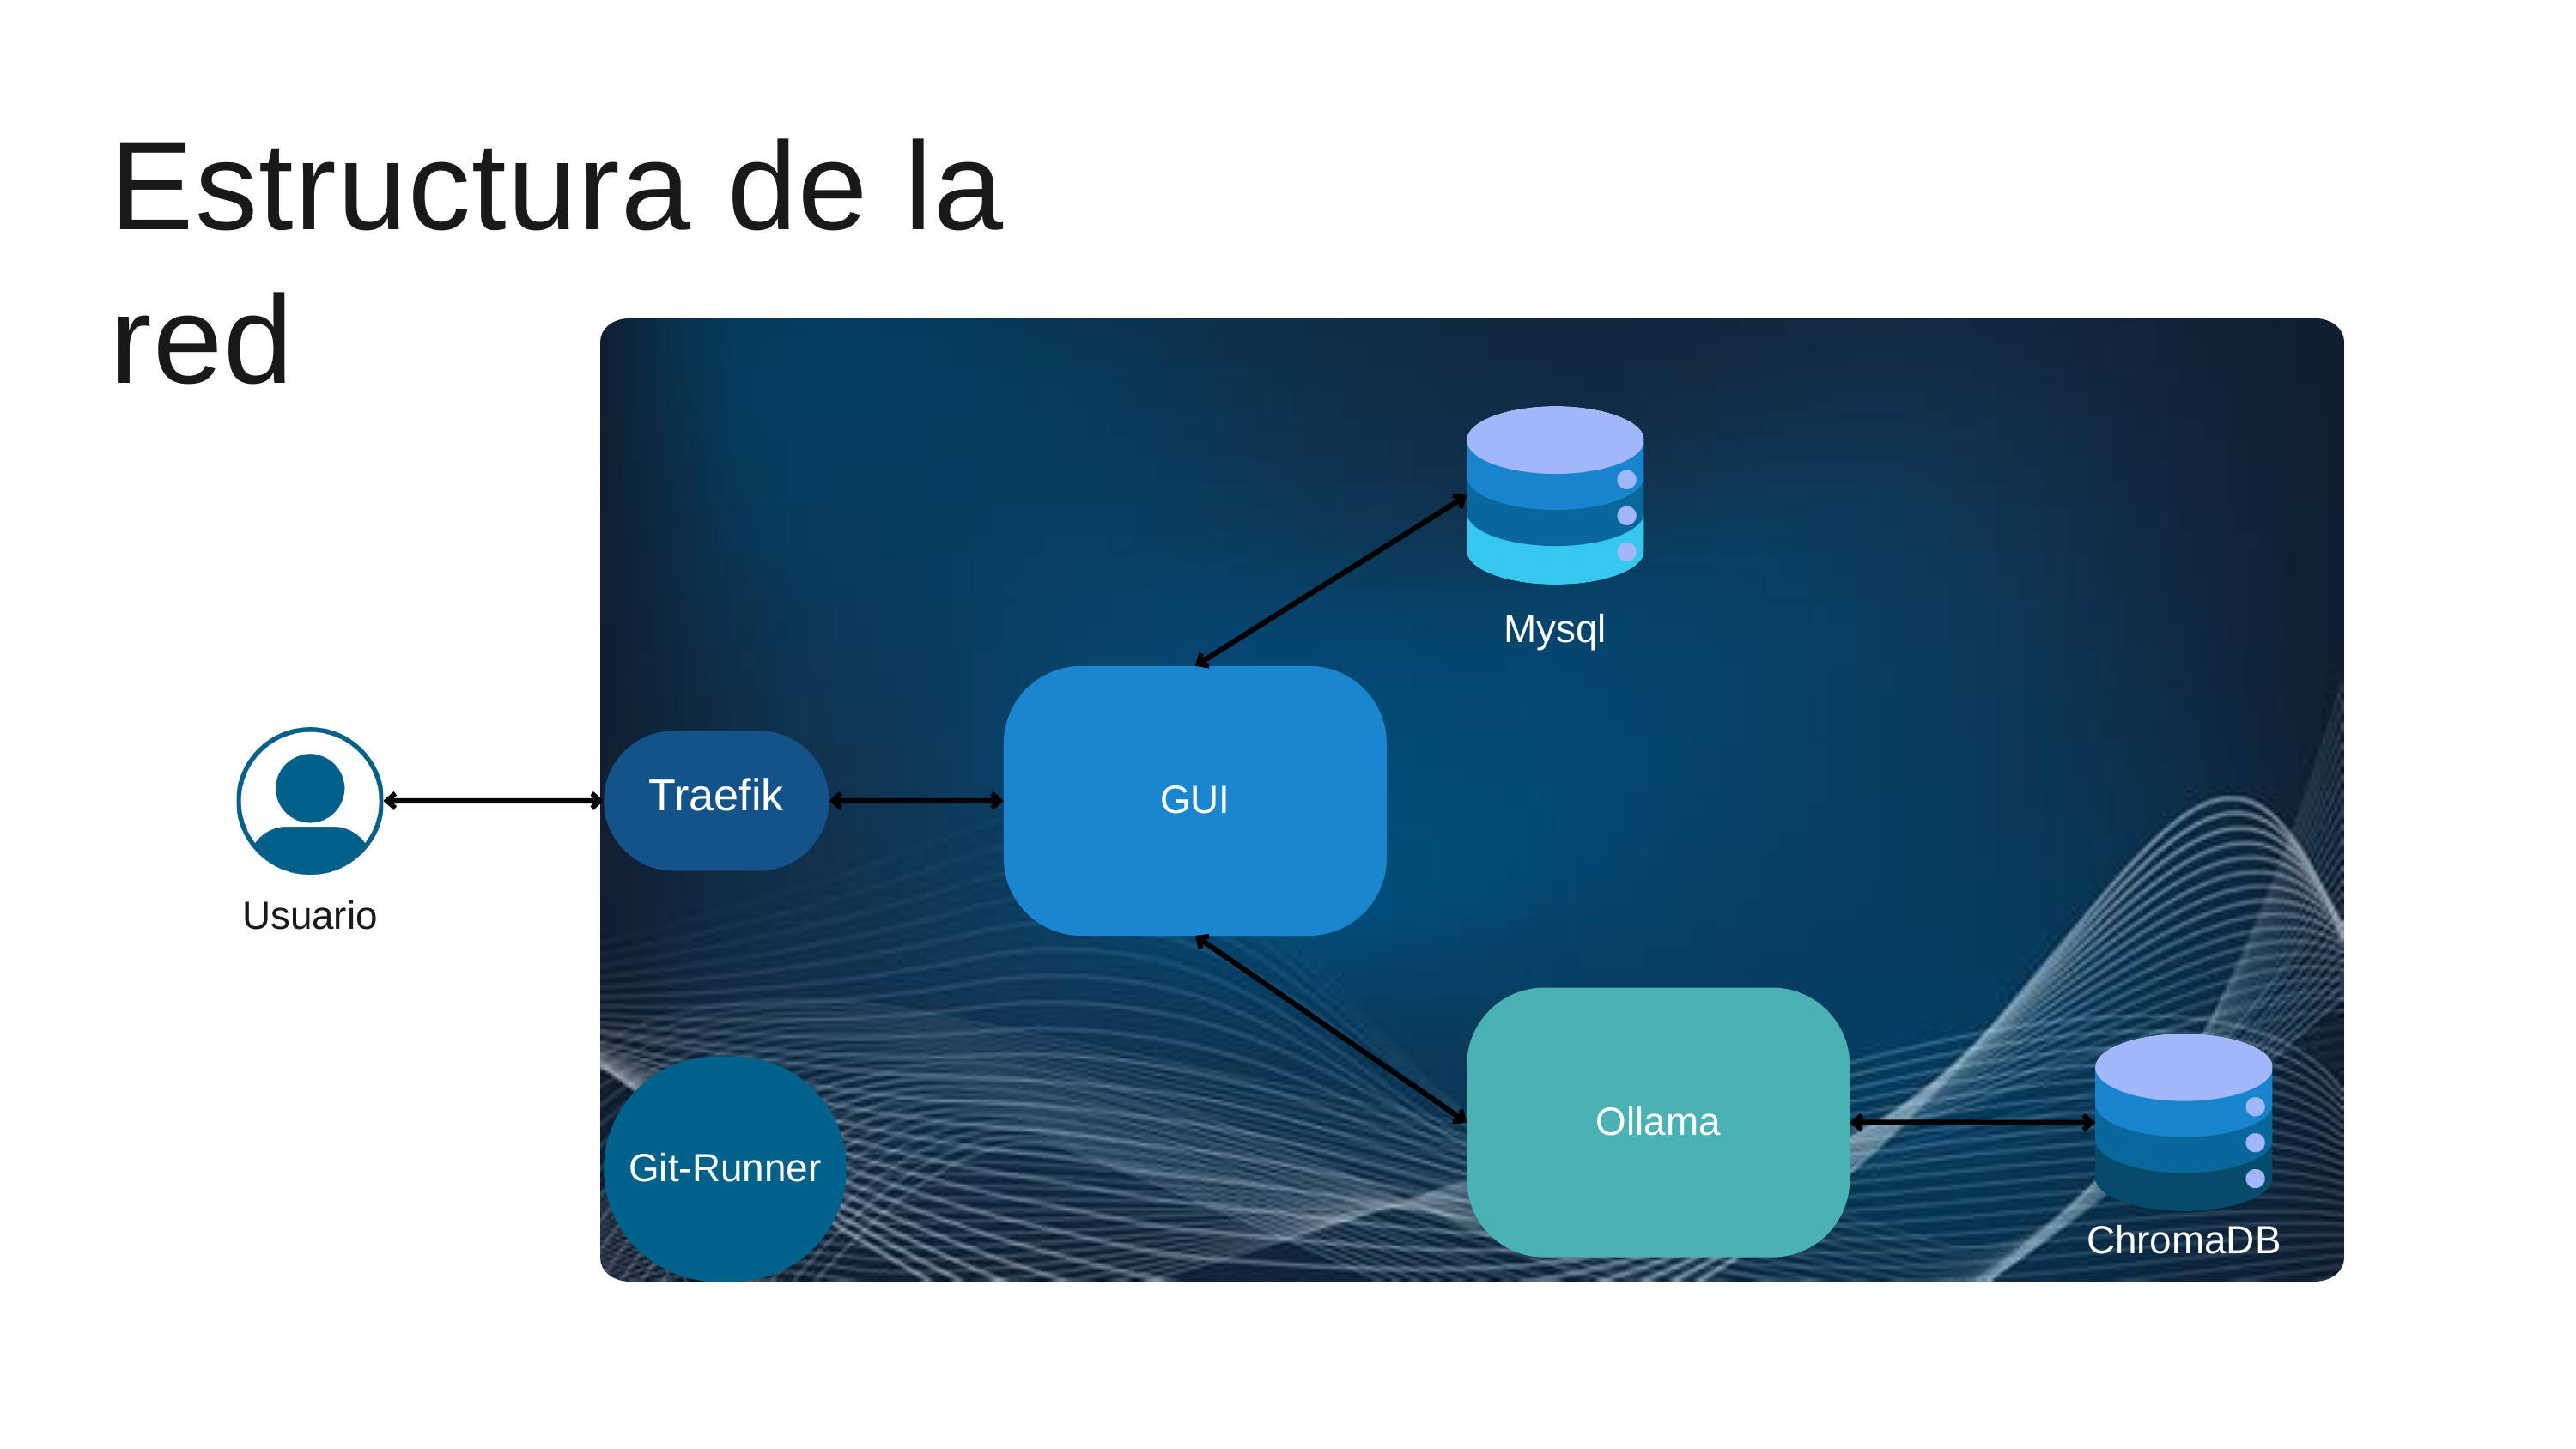

Estructura de la red

Mysql

GUI

Traefik

Usuario

Ollama

Git-Runner

ChromaDB